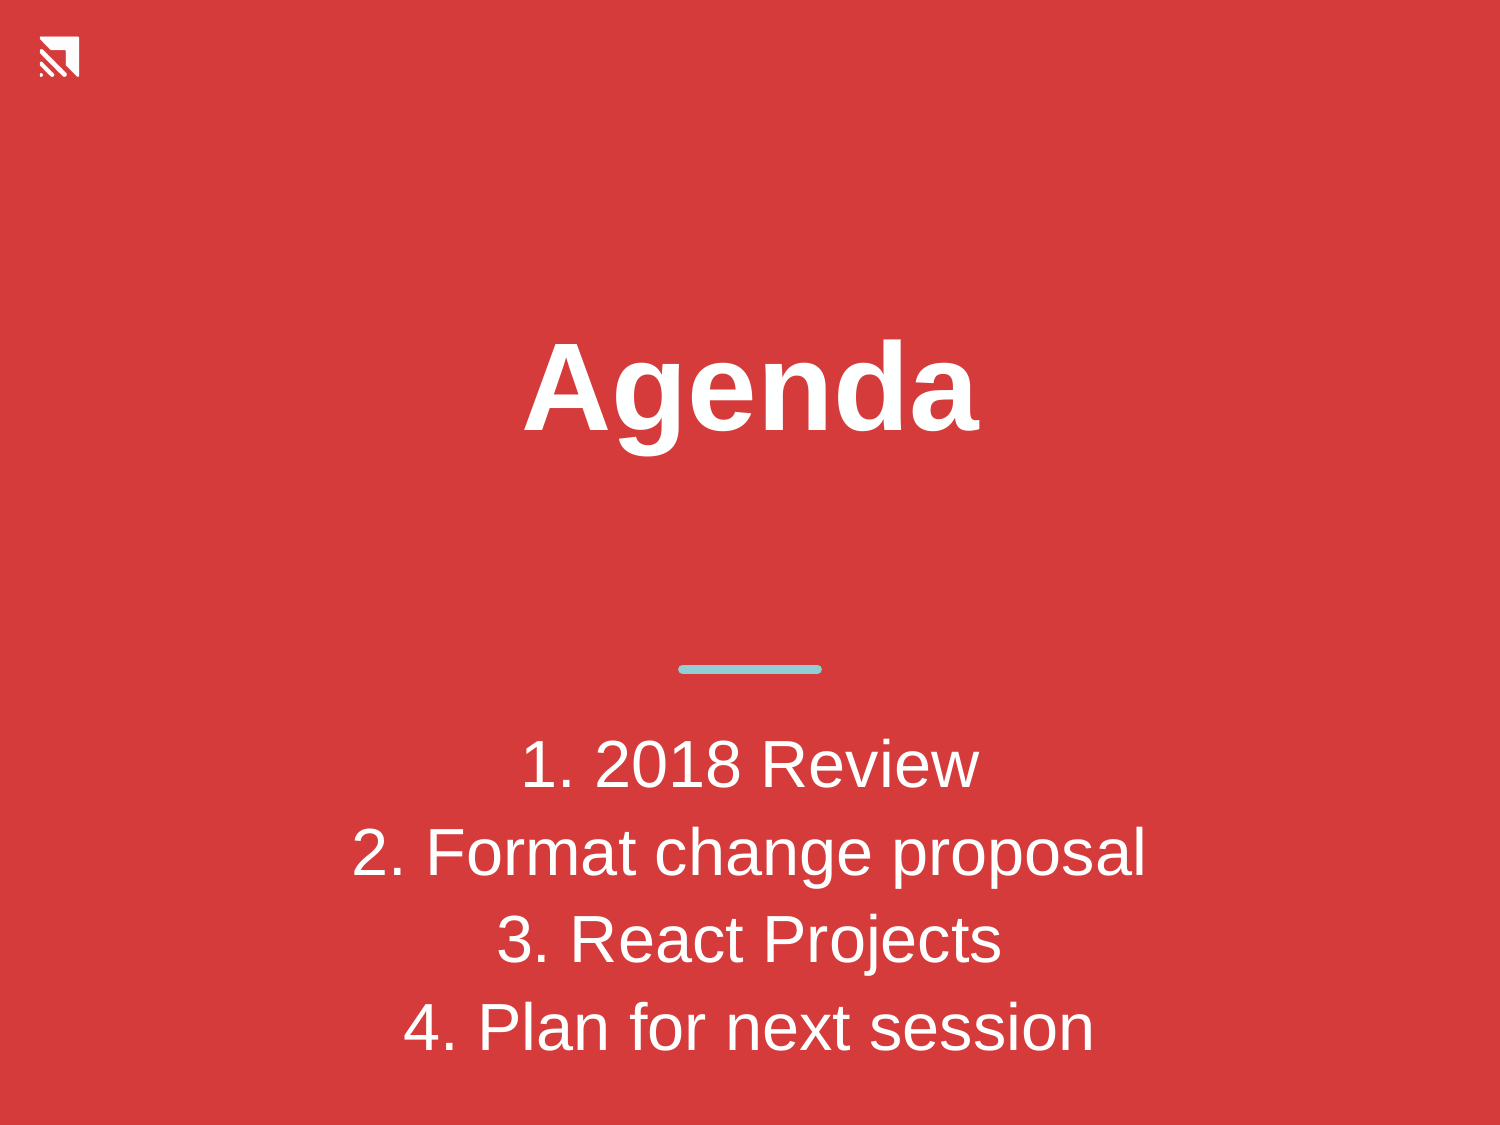

# Agenda
1. 2018 Review
2. Format change proposal
3. React Projects
4. Plan for next session